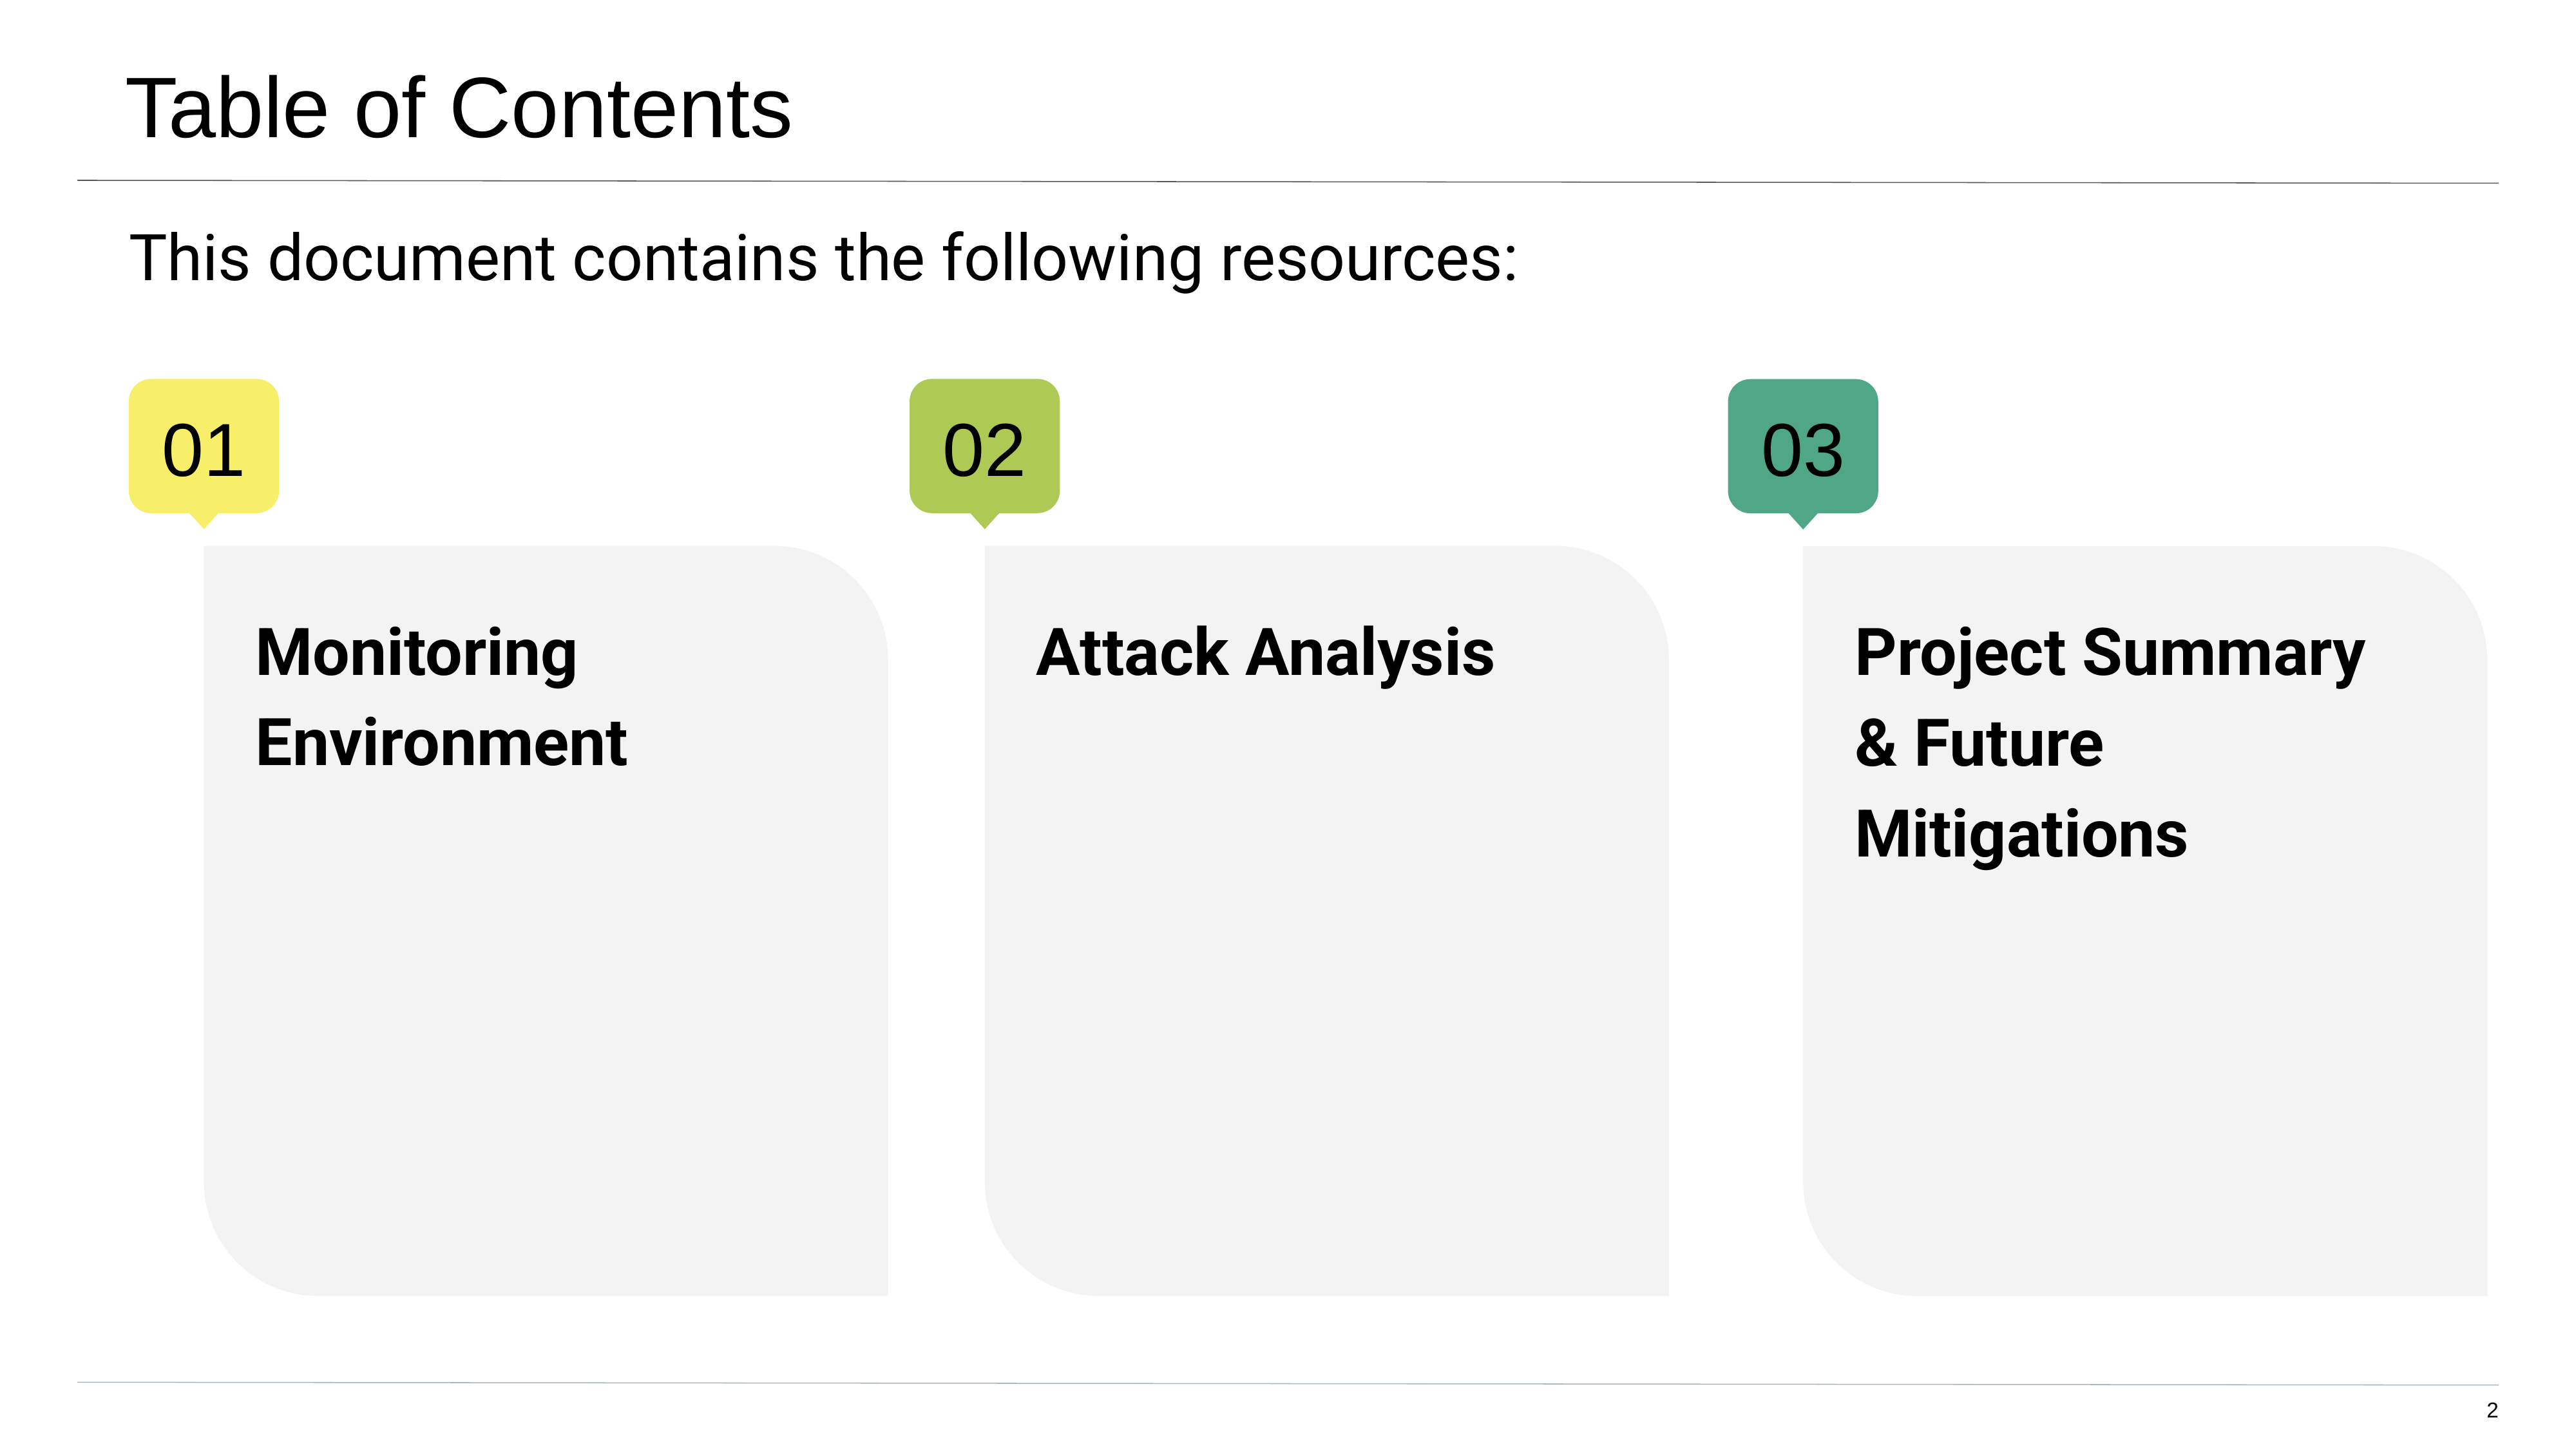

# Table of Contents
This document contains the following resources:
Monitoring Environment

Attack Analysis
Project Summary & Future Mitigations

2